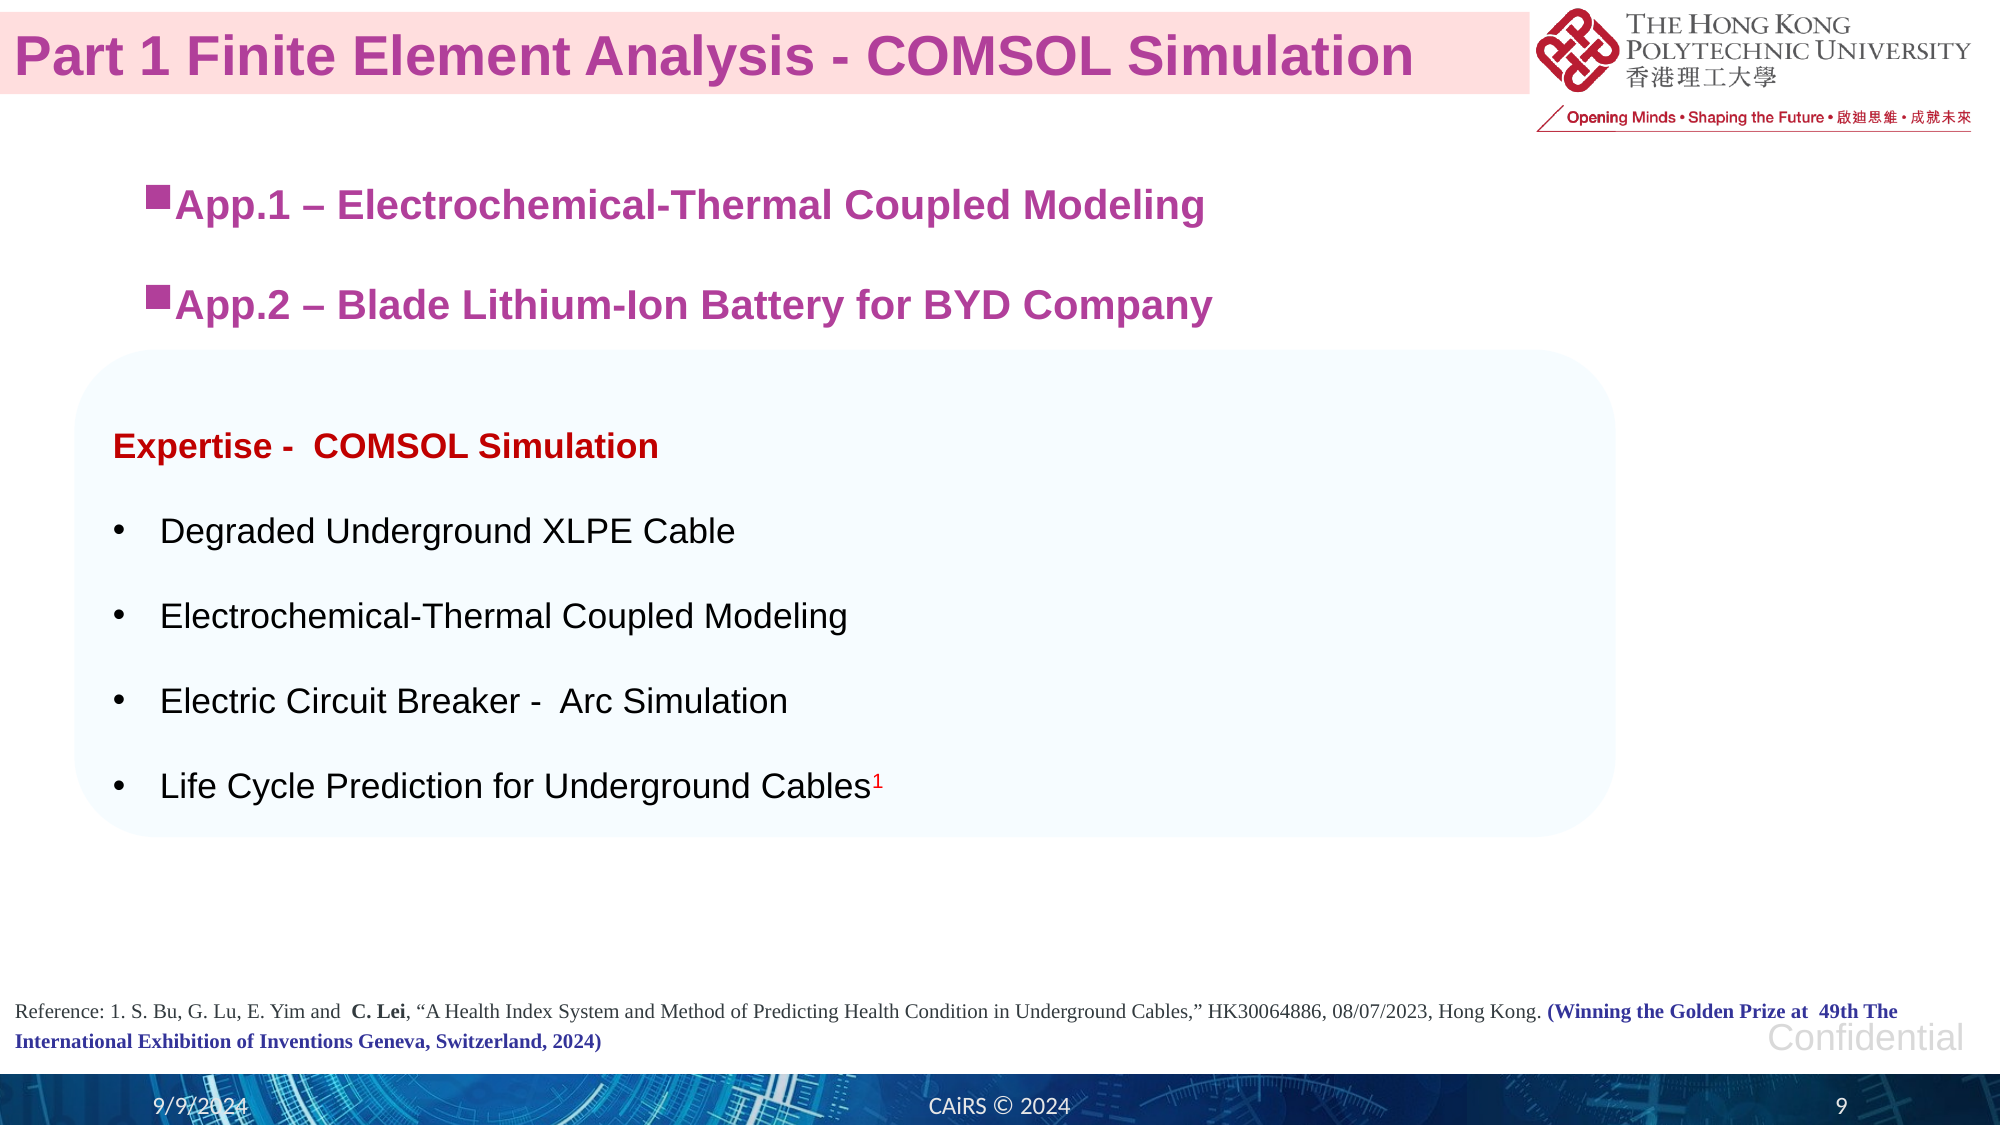

Part 1 Finite Element Analysis - COMSOL Simulation
App.1 – Electrochemical-Thermal Coupled Modeling
App.2 – Blade Lithium-Ion Battery for BYD Company
Expertise -  COMSOL Simulation
Degraded Underground XLPE Cable
Electrochemical-Thermal Coupled Modeling
Electric Circuit Breaker -  Arc Simulation
Life Cycle Prediction for Underground Cables1
Reference: 1. S. Bu, G. Lu, E. Yim and  C. Lei, “A Health Index System and Method of Predicting Health Condition in Underground Cables,” HK30064886, 08/07/2023, Hong Kong. (Winning the Golden Prize at  49th The International Exhibition of Inventions Geneva, Switzerland, 2024)
9/9/2024
CAiRS © 2024
9